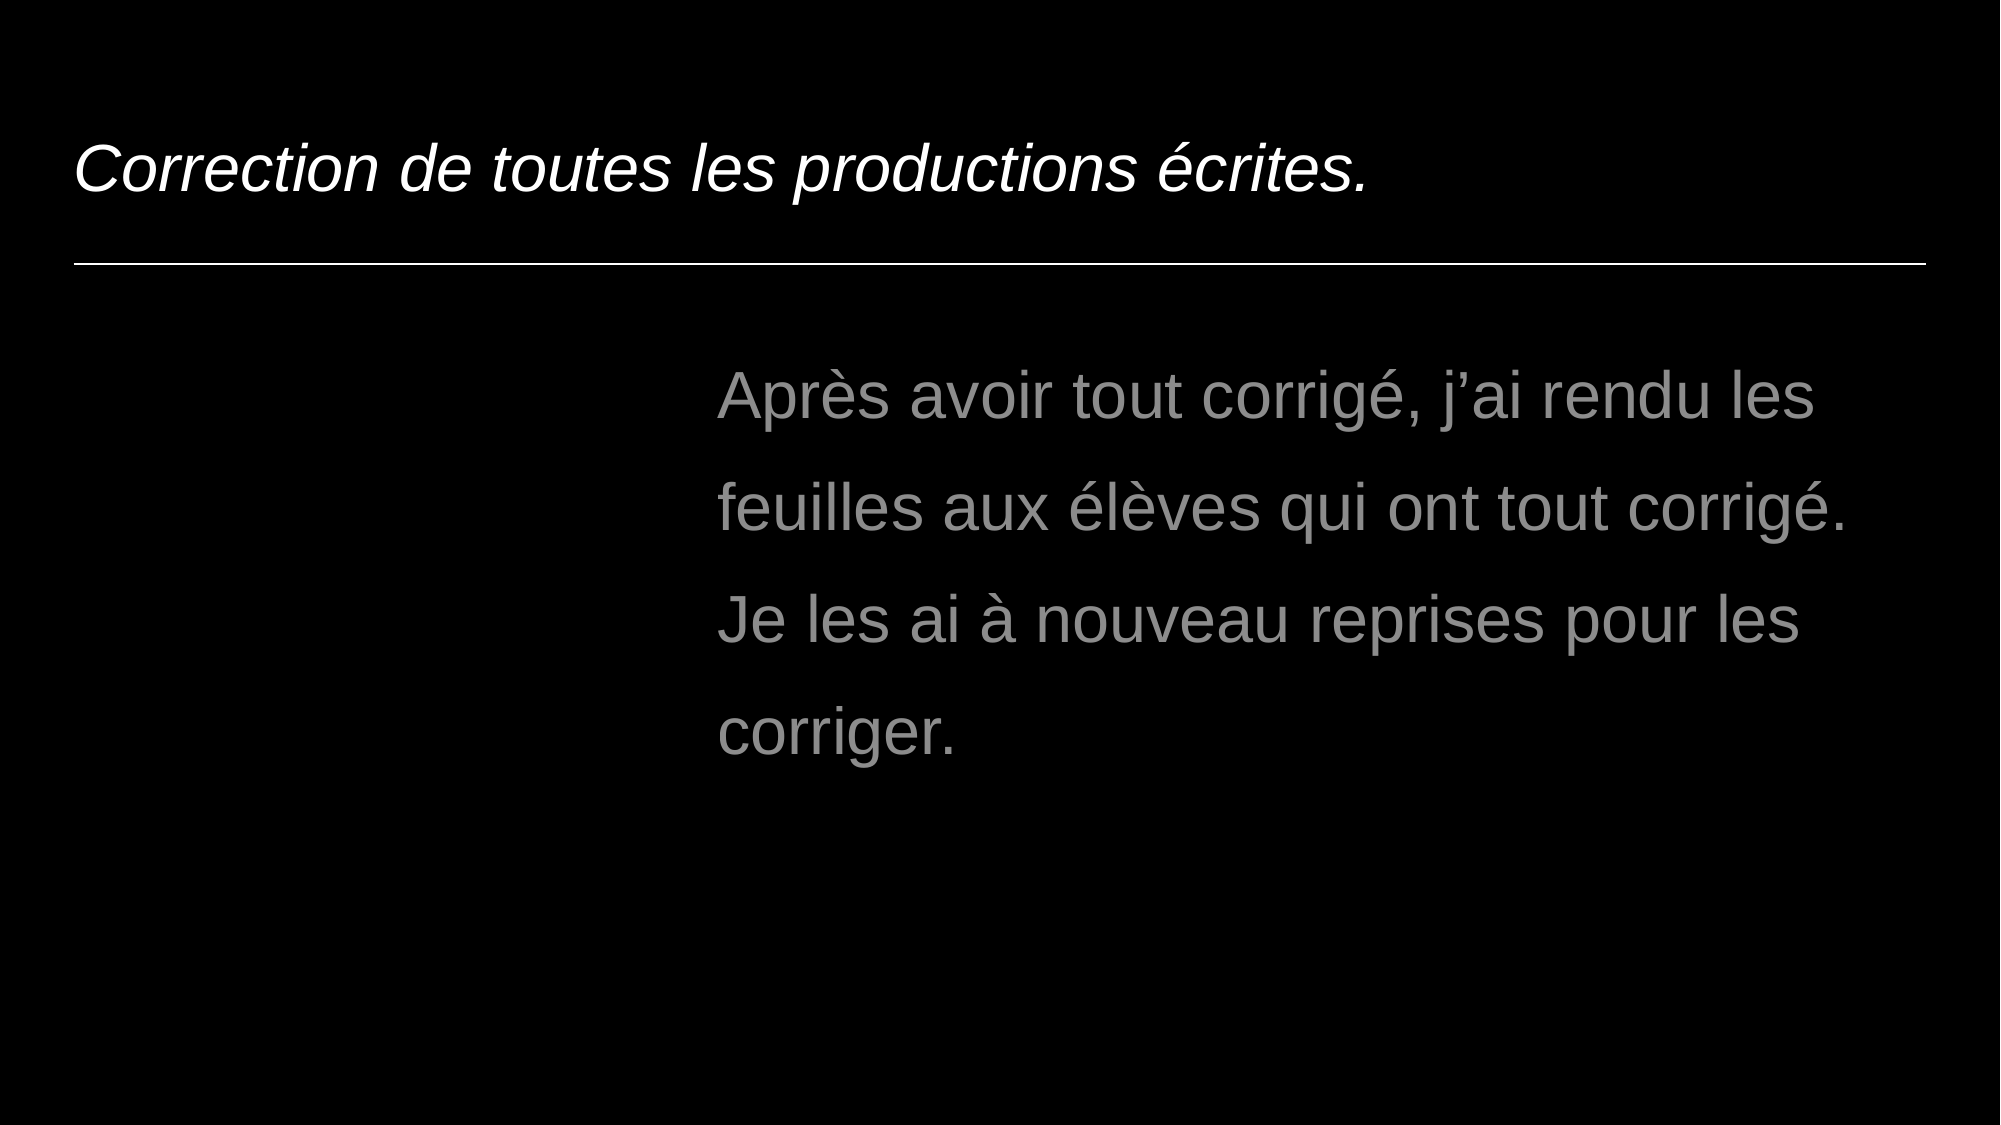

# Correction de toutes les productions écrites.
Après avoir tout corrigé, j’ai rendu les feuilles aux élèves qui ont tout corrigé. Je les ai à nouveau reprises pour les corriger.